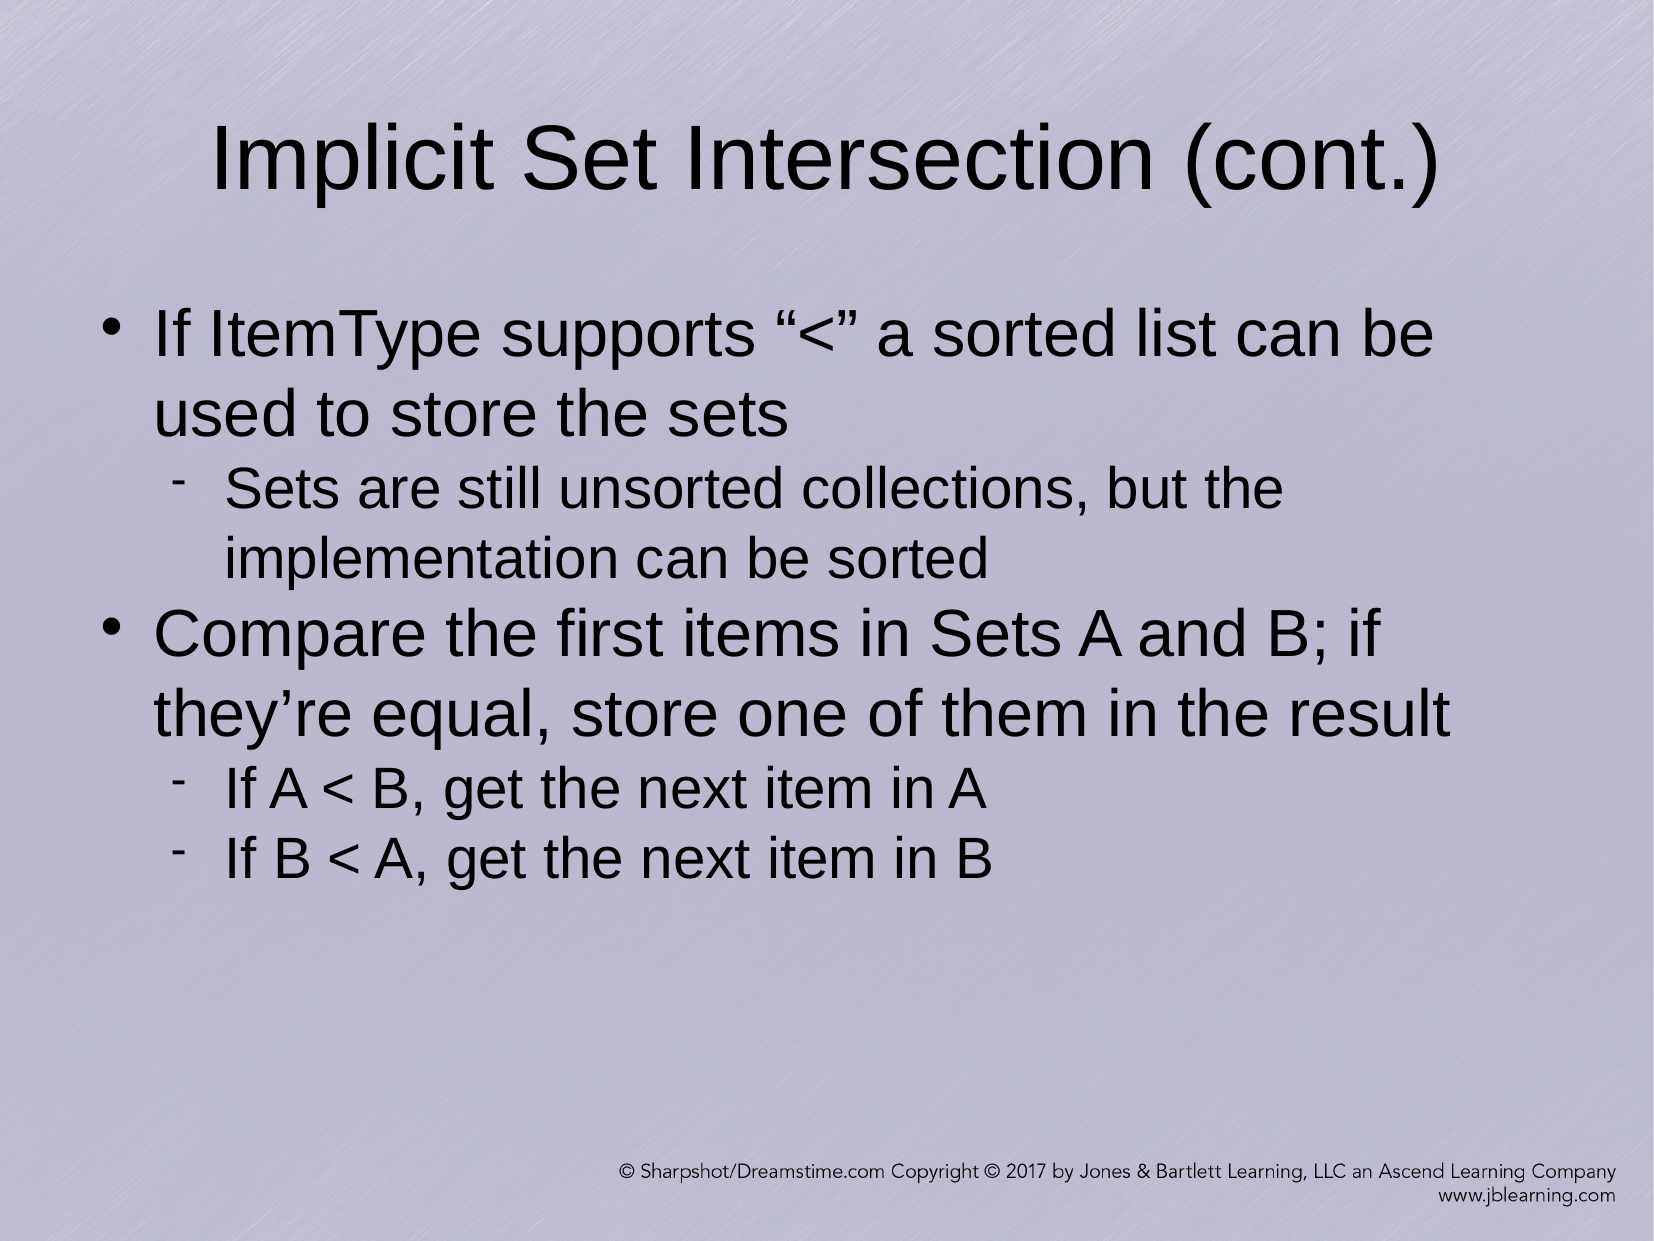

Implicit Set Intersection (cont.)
If ItemType supports “<” a sorted list can be used to store the sets
Sets are still unsorted collections, but the implementation can be sorted
Compare the first items in Sets A and B; if they’re equal, store one of them in the result
If A < B, get the next item in A
If B < A, get the next item in B